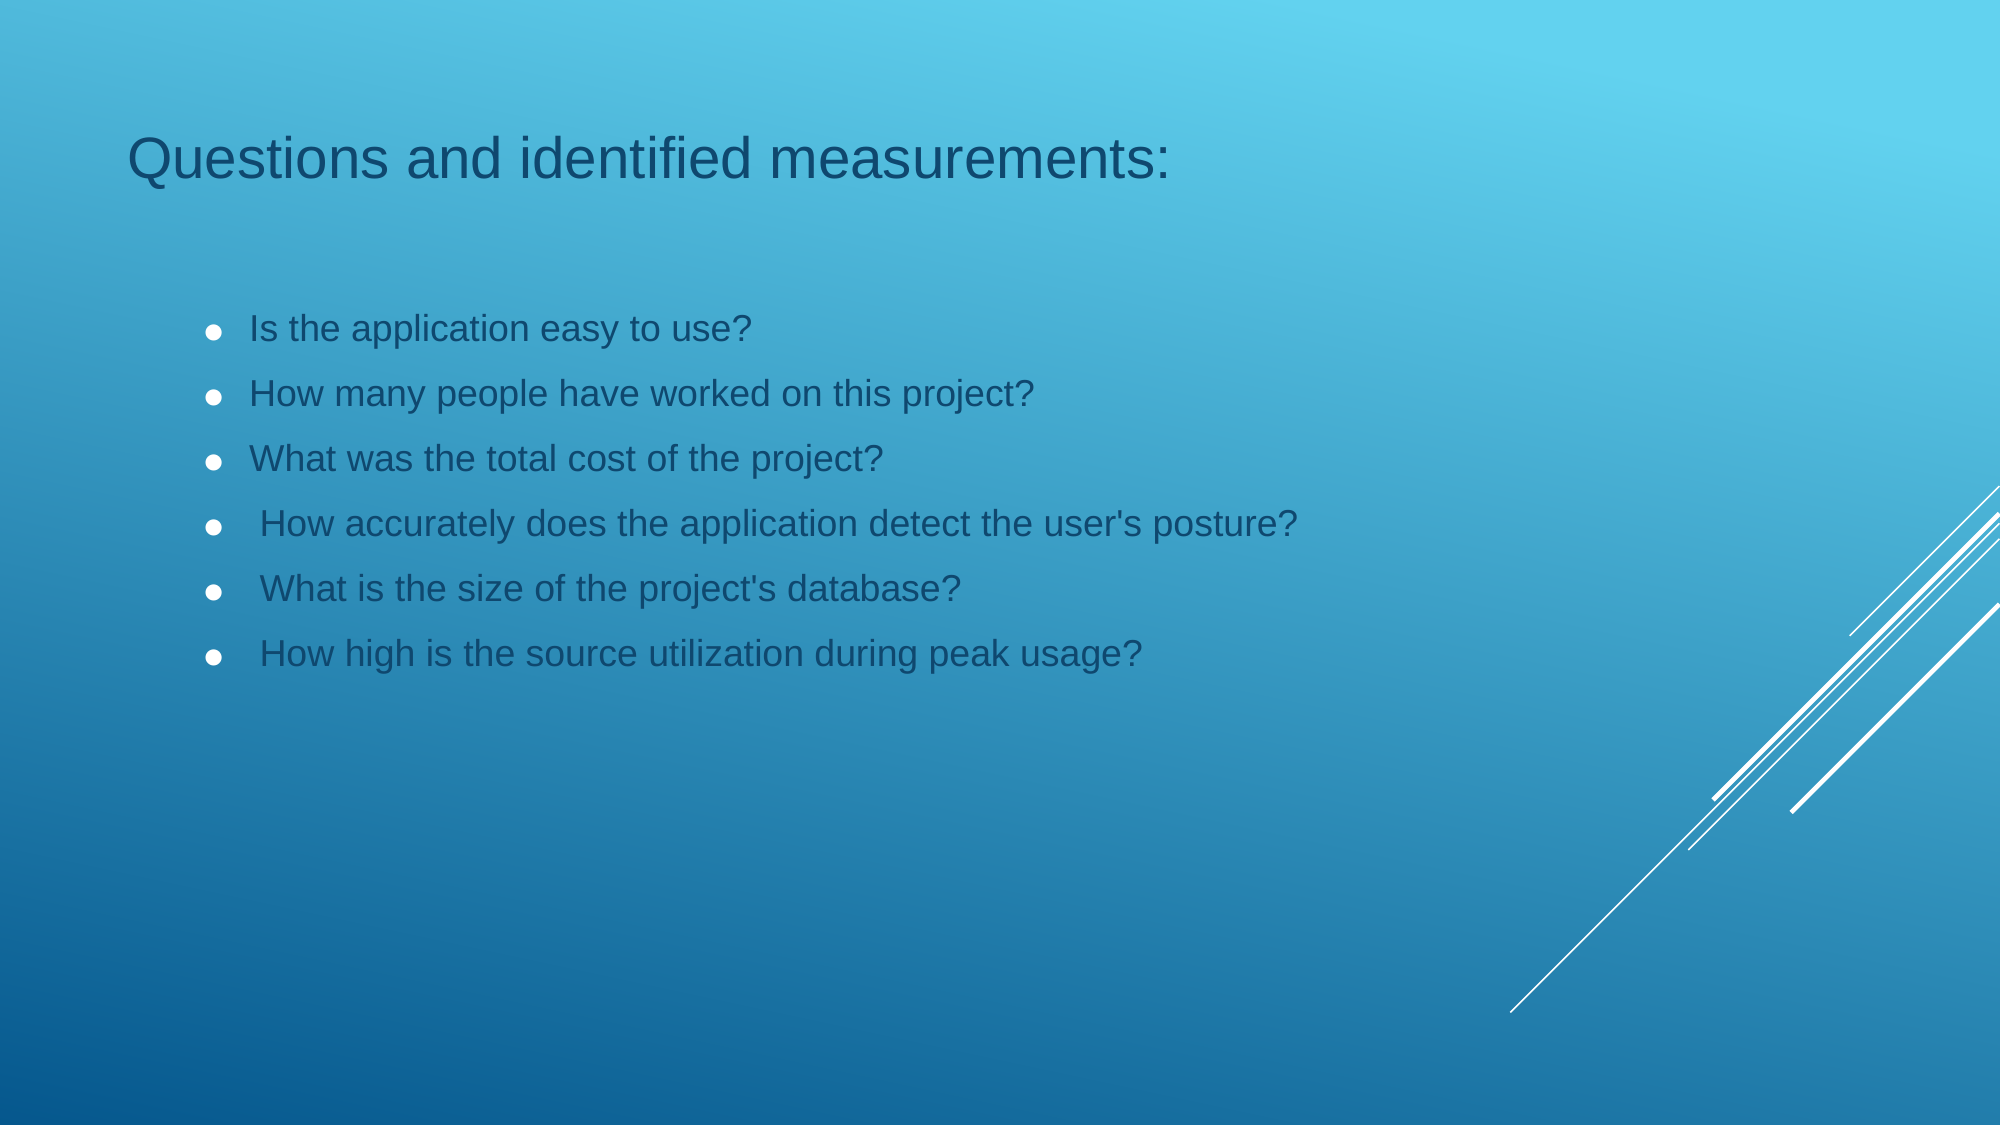

Questions and identified measurements:

Is the application easy to use?
How many people have worked on this project?
What was the total cost of the project?
 How accurately does the application detect the user's posture?
 What is the size of the project's database?
 How high is the source utilization during peak usage?

#